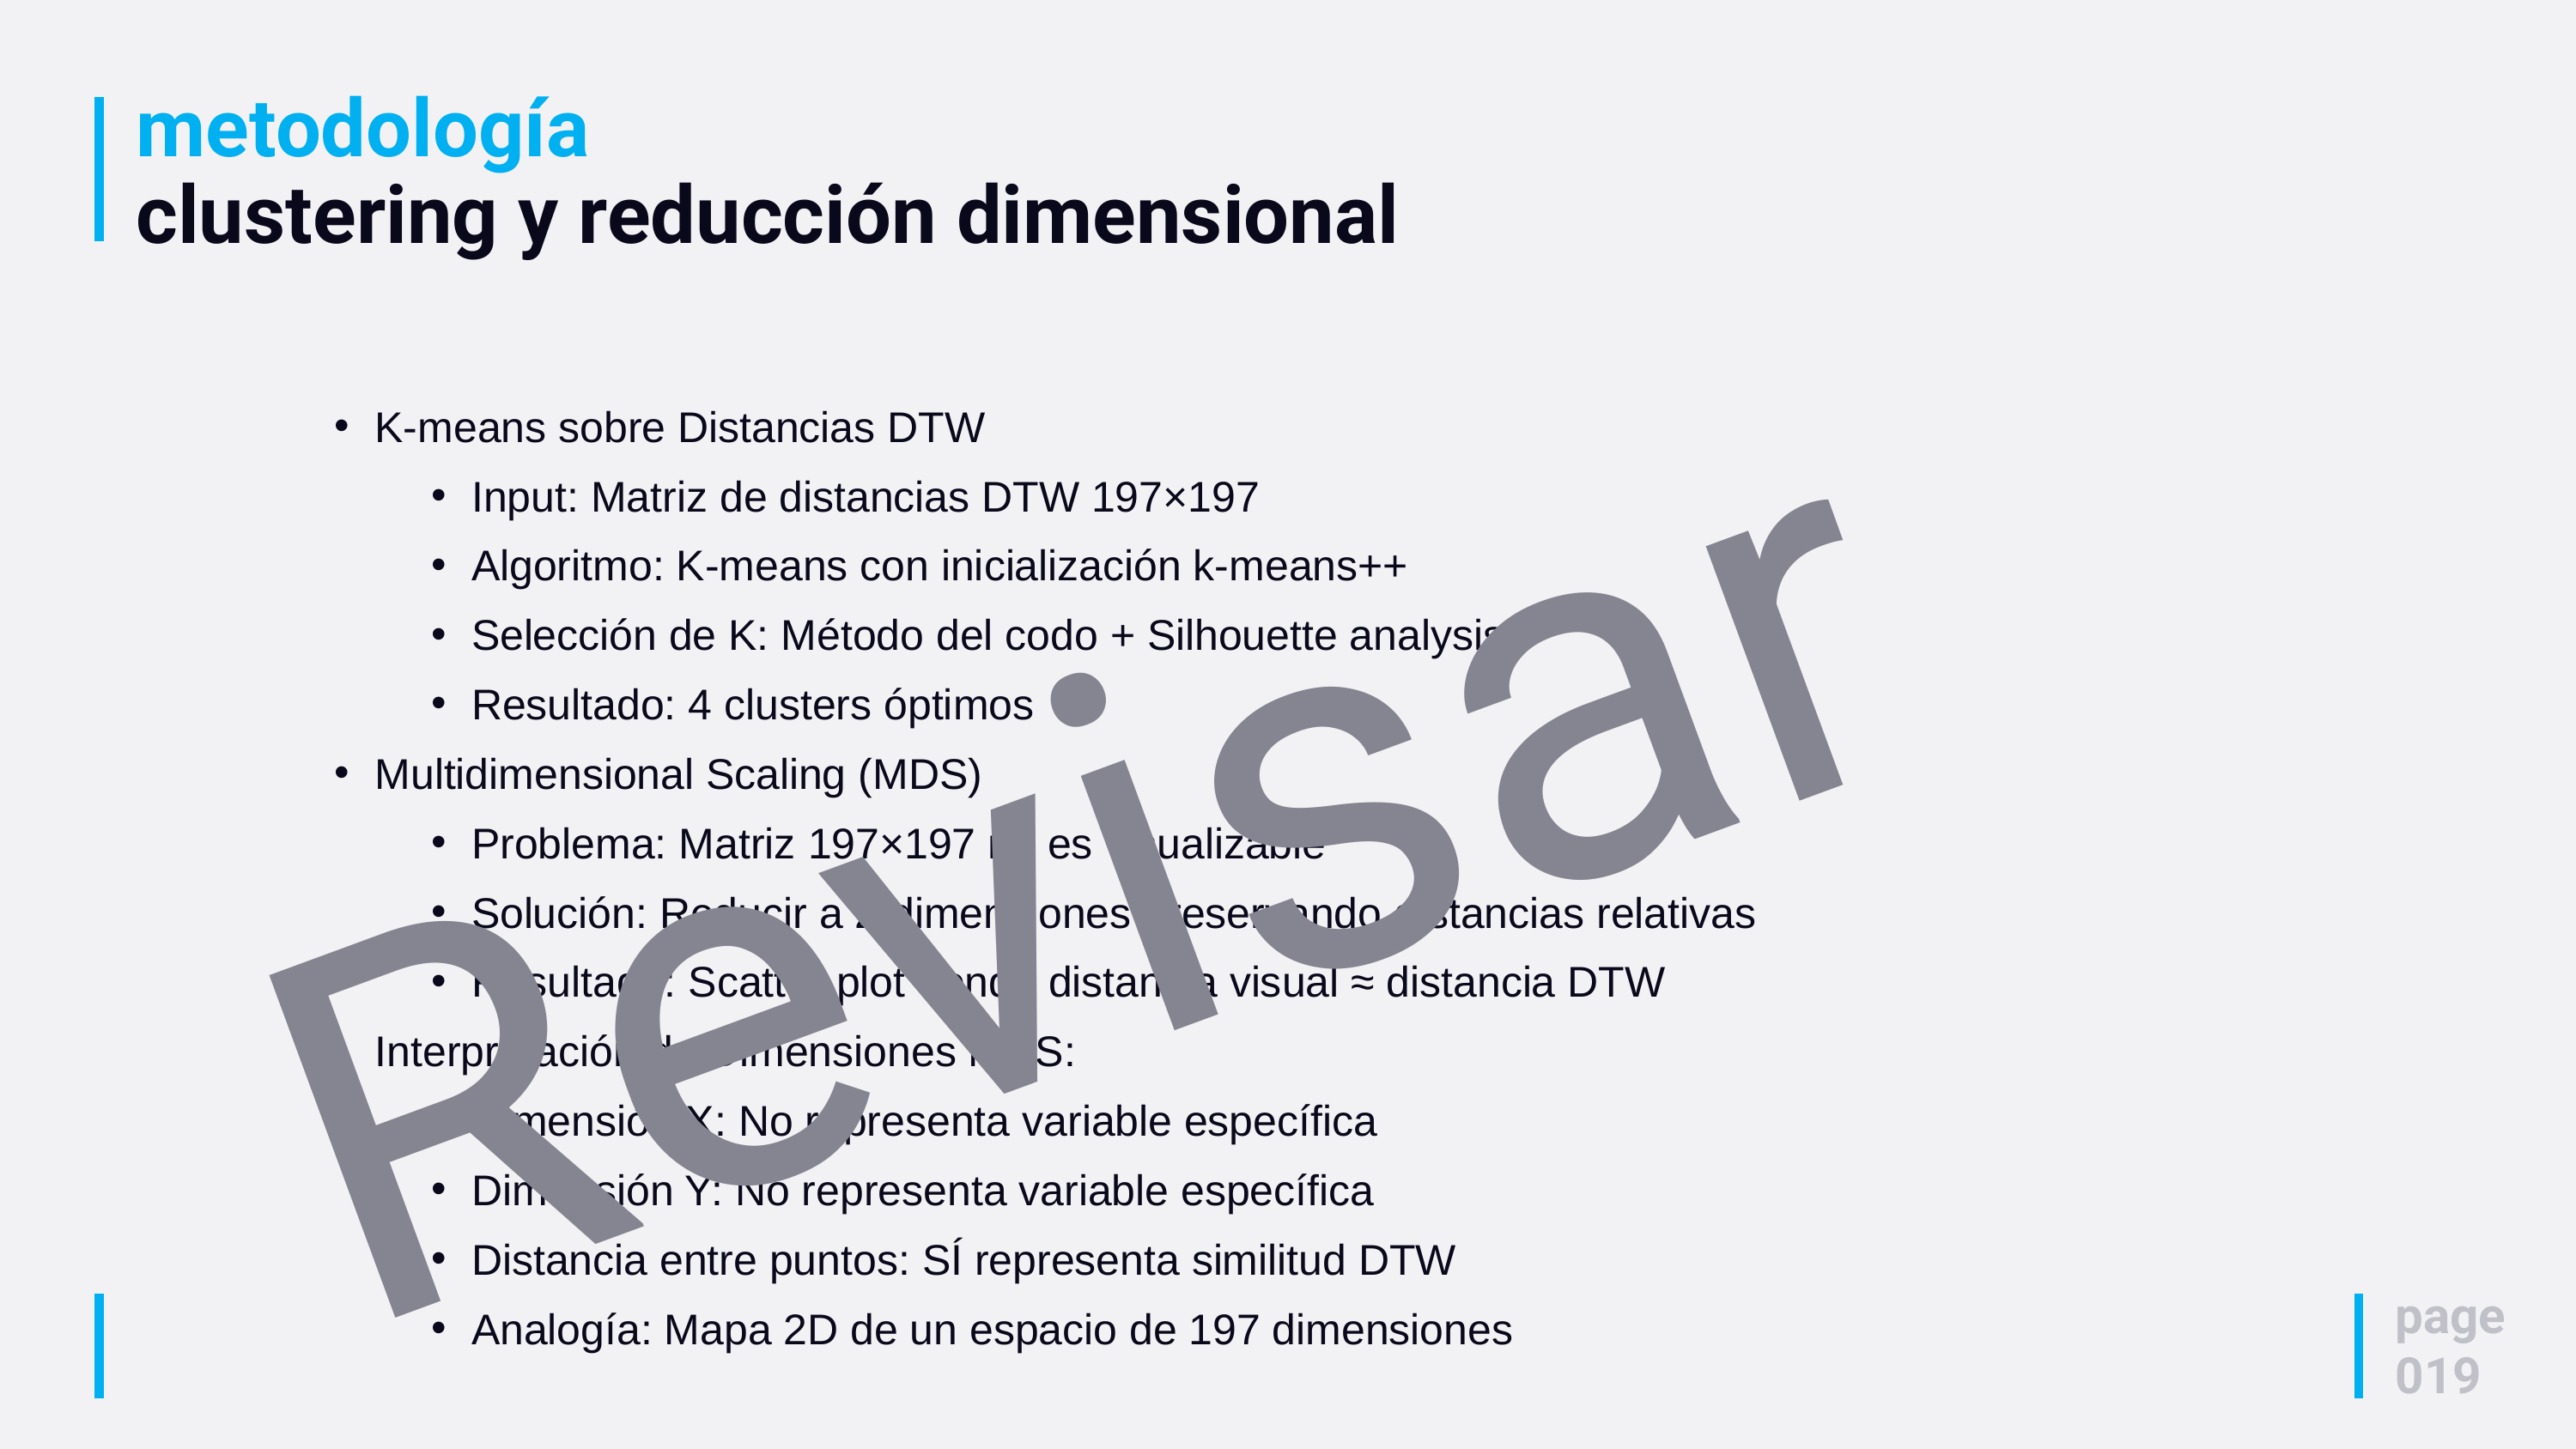

# metodología clustering y reducción dimensional
K-means sobre Distancias DTW
Input: Matriz de distancias DTW 197×197
Algoritmo: K-means con inicialización k-means++
Selección de K: Método del codo + Silhouette analysis
Resultado: 4 clusters óptimos
Multidimensional Scaling (MDS)
Problema: Matriz 197×197 no es visualizable
Solución: Reducir a 2 dimensiones preservando distancias relativas
Resultado: Scatter plot donde distancia visual ≈ distancia DTW
Interpretación de Dimensiones MDS:
Dimensión X: No representa variable específica
Dimensión Y: No representa variable específica
Distancia entre puntos: SÍ representa similitud DTW
Analogía: Mapa 2D de un espacio de 197 dimensiones
Revisar
page
019